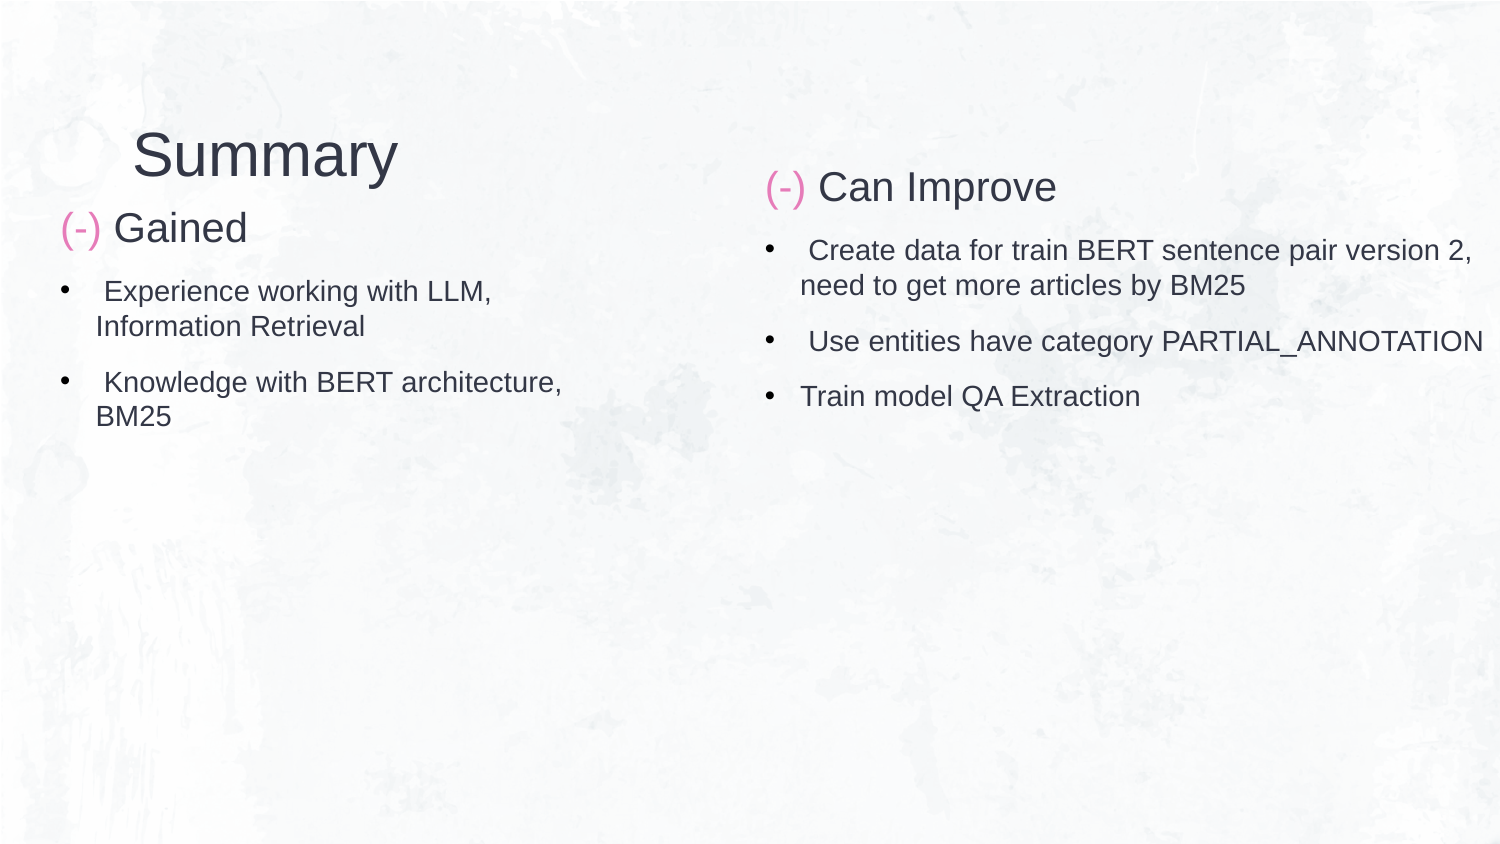

# Summary
(-) Can Improve
 Create data for train BERT sentence pair version 2, need to get more articles by BM25
 Use entities have category PARTIAL_ANNOTATION
Train model QA Extraction
(-) Gained
 Experience working with LLM, Information Retrieval
 Knowledge with BERT architecture, BM25